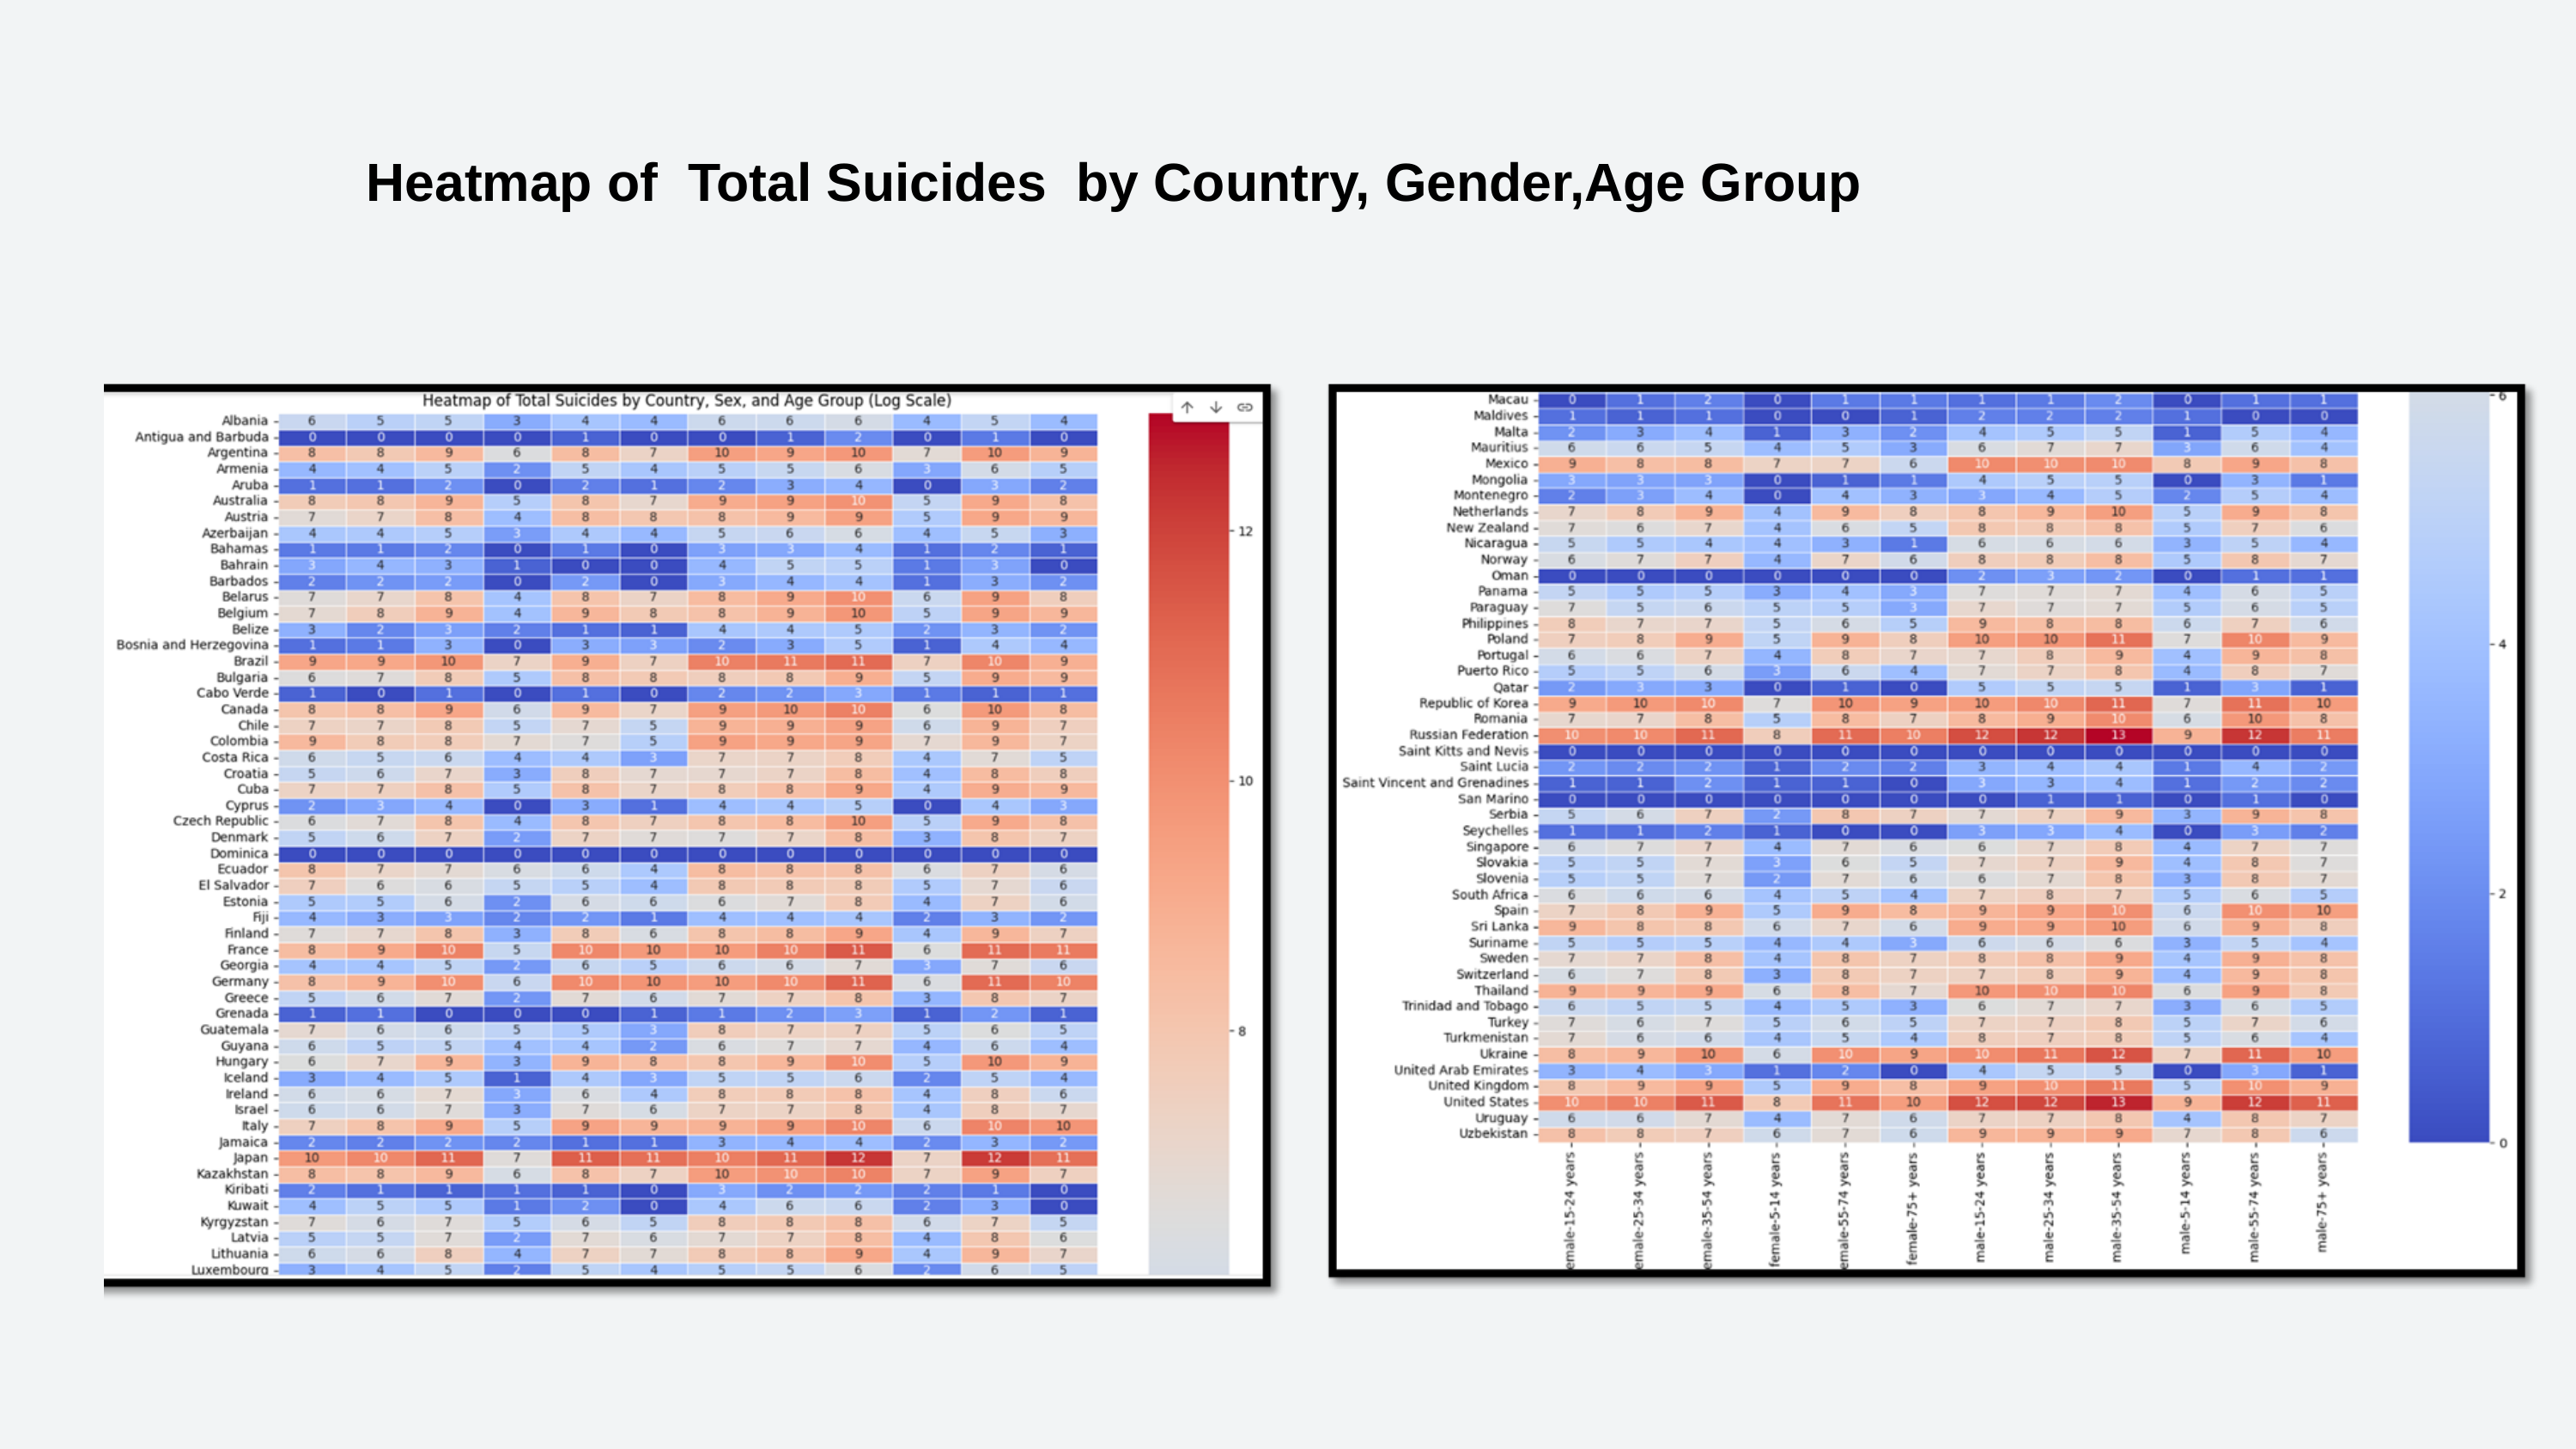

Heatmap of  Total Suicides  by Country, Gender,Age Group